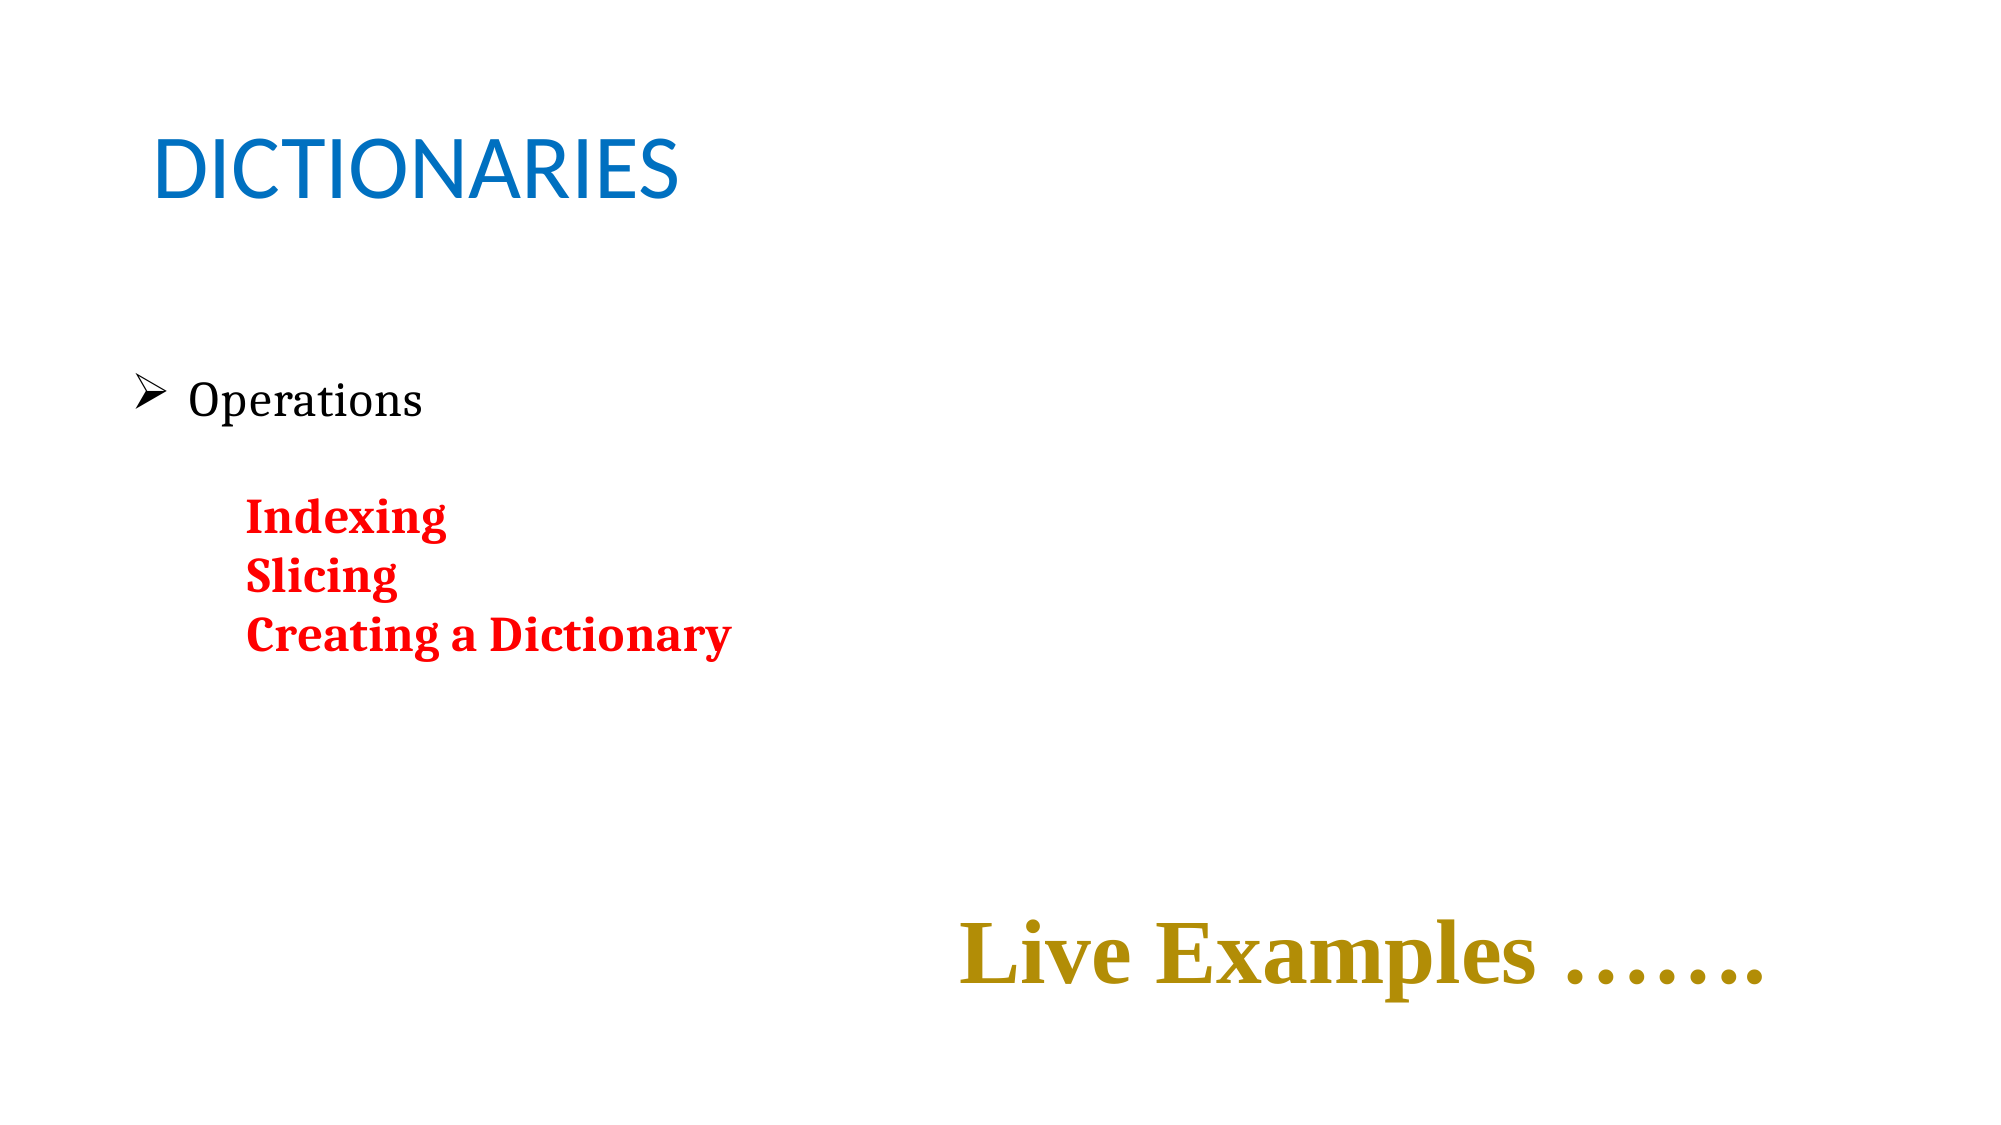

# DICTIONARIES

Operations

	Indexing
	Slicing
	Creating a Dictionary

                                    Live Examples …….